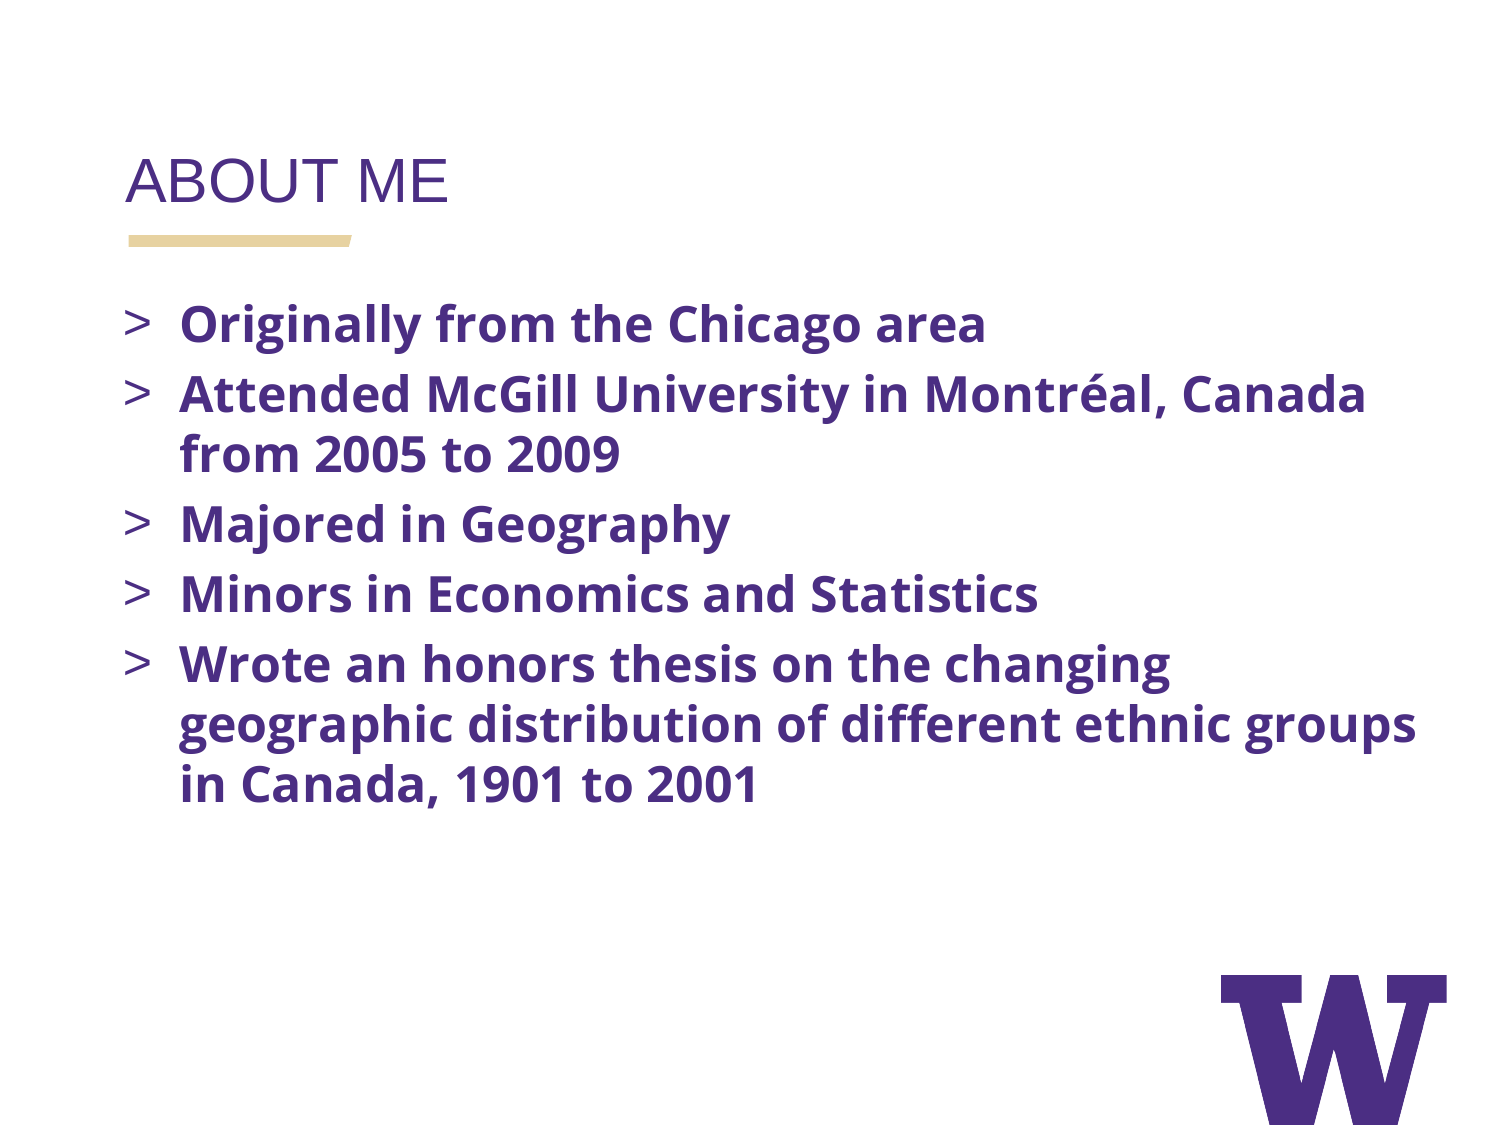

ABOUT ME
Originally from the Chicago area
Attended McGill University in Montréal, Canada from 2005 to 2009
Majored in Geography
Minors in Economics and Statistics
Wrote an honors thesis on the changing geographic distribution of different ethnic groups in Canada, 1901 to 2001